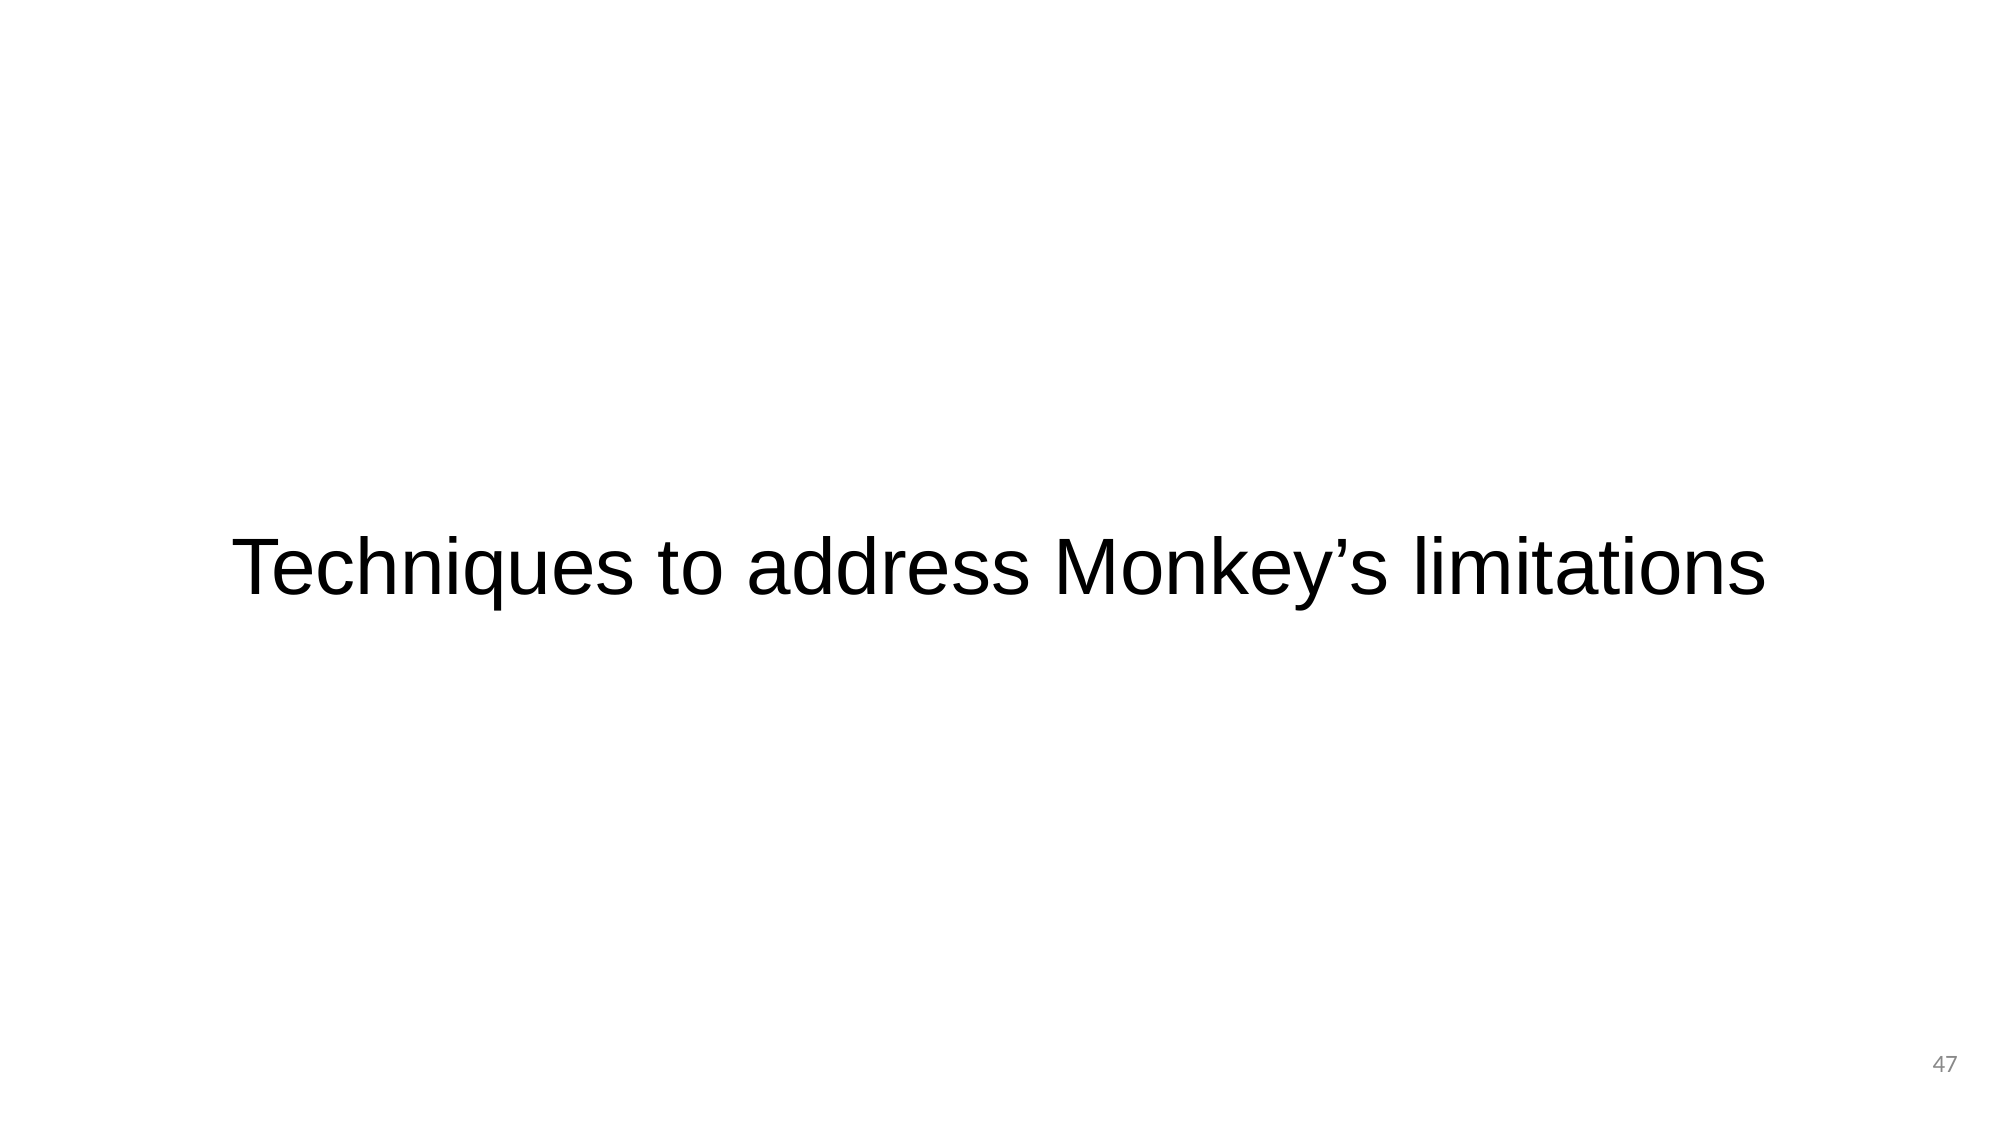

# Techniques to address Monkey’s limitations
47